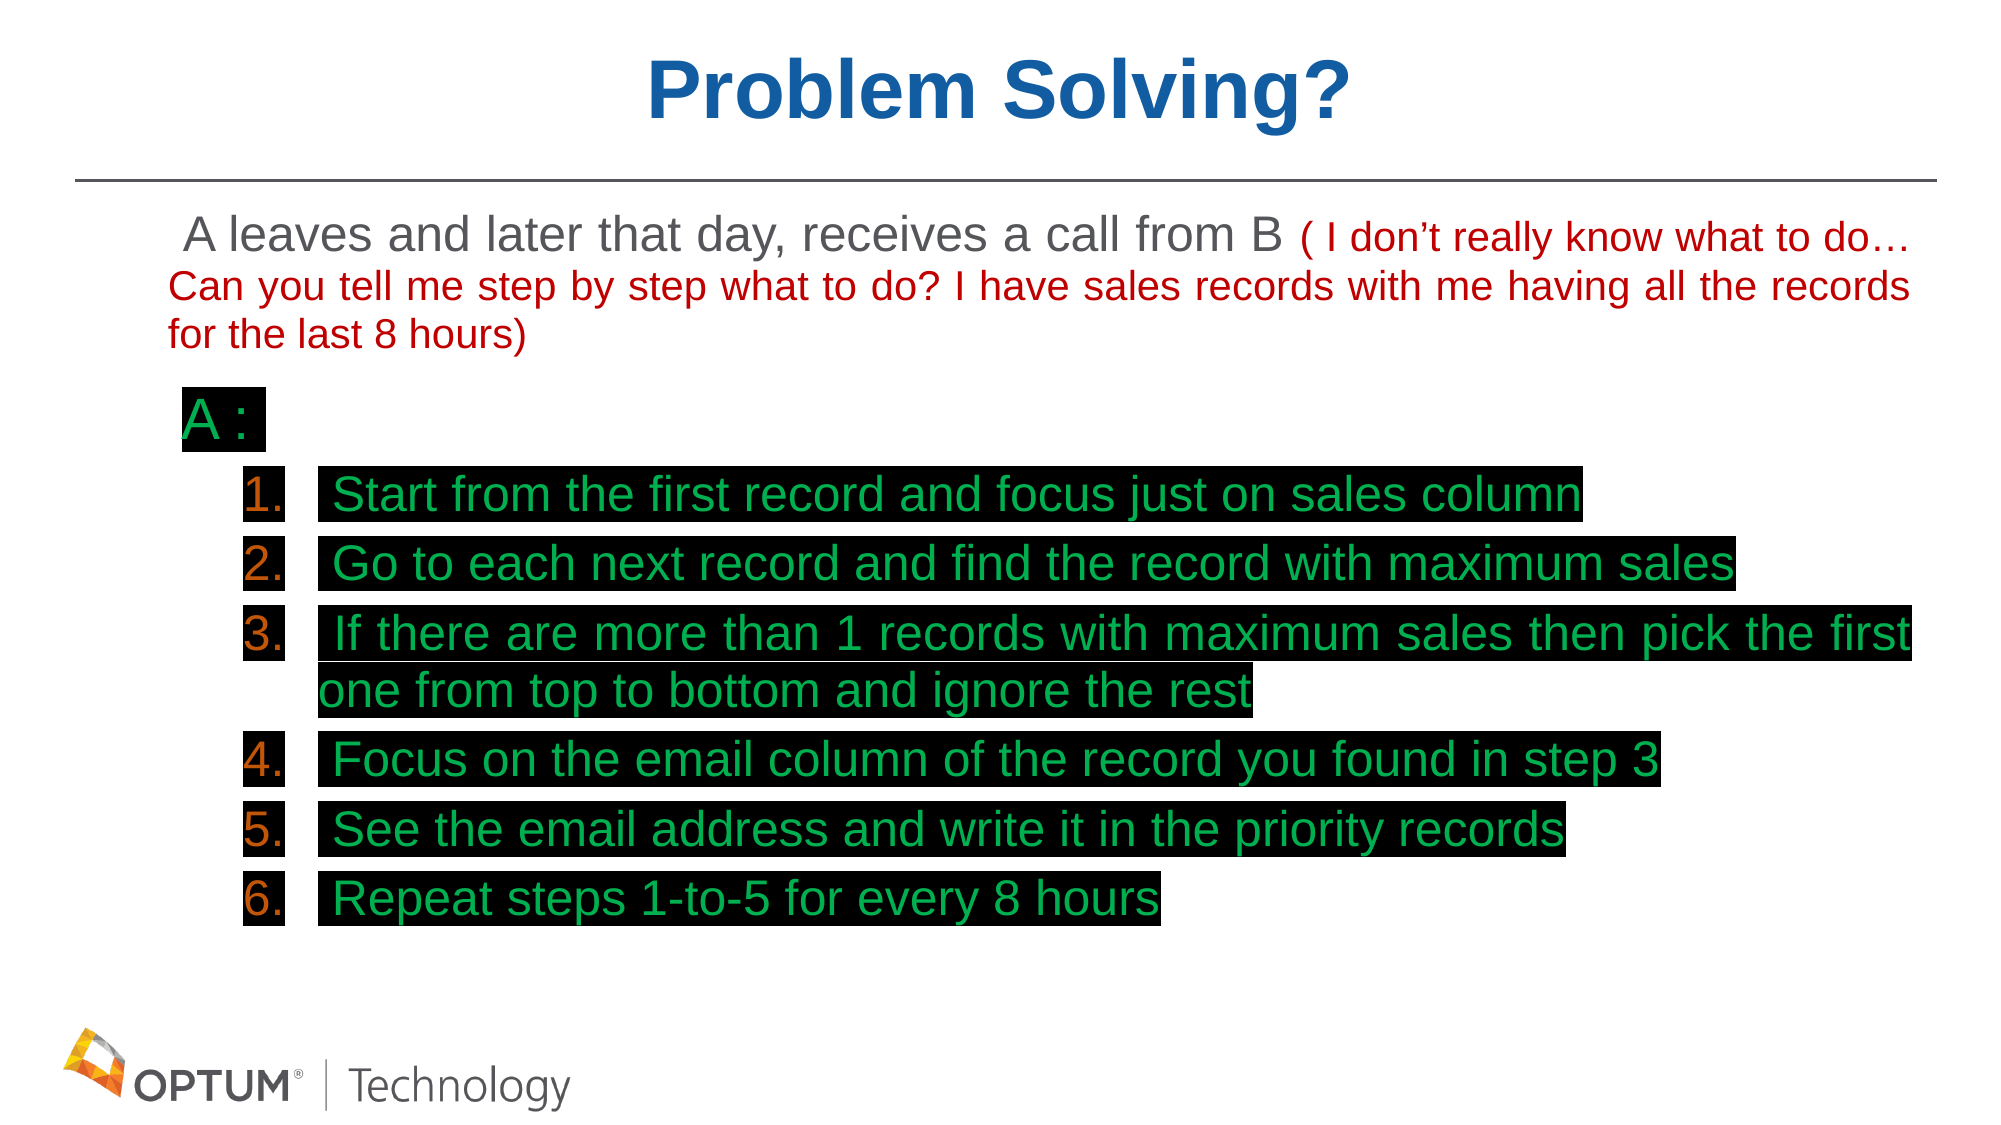

# Problem Solving?
 A leaves and later that day, receives a call from B ( I don’t really know what to do… Can you tell me step by step what to do? I have sales records with me having all the records for the last 8 hours)
 A :
 Start from the first record and focus just on sales column
 Go to each next record and find the record with maximum sales
 If there are more than 1 records with maximum sales then pick the first one from top to bottom and ignore the rest
 Focus on the email column of the record you found in step 3
 See the email address and write it in the priority records
 Repeat steps 1-to-5 for every 8 hours